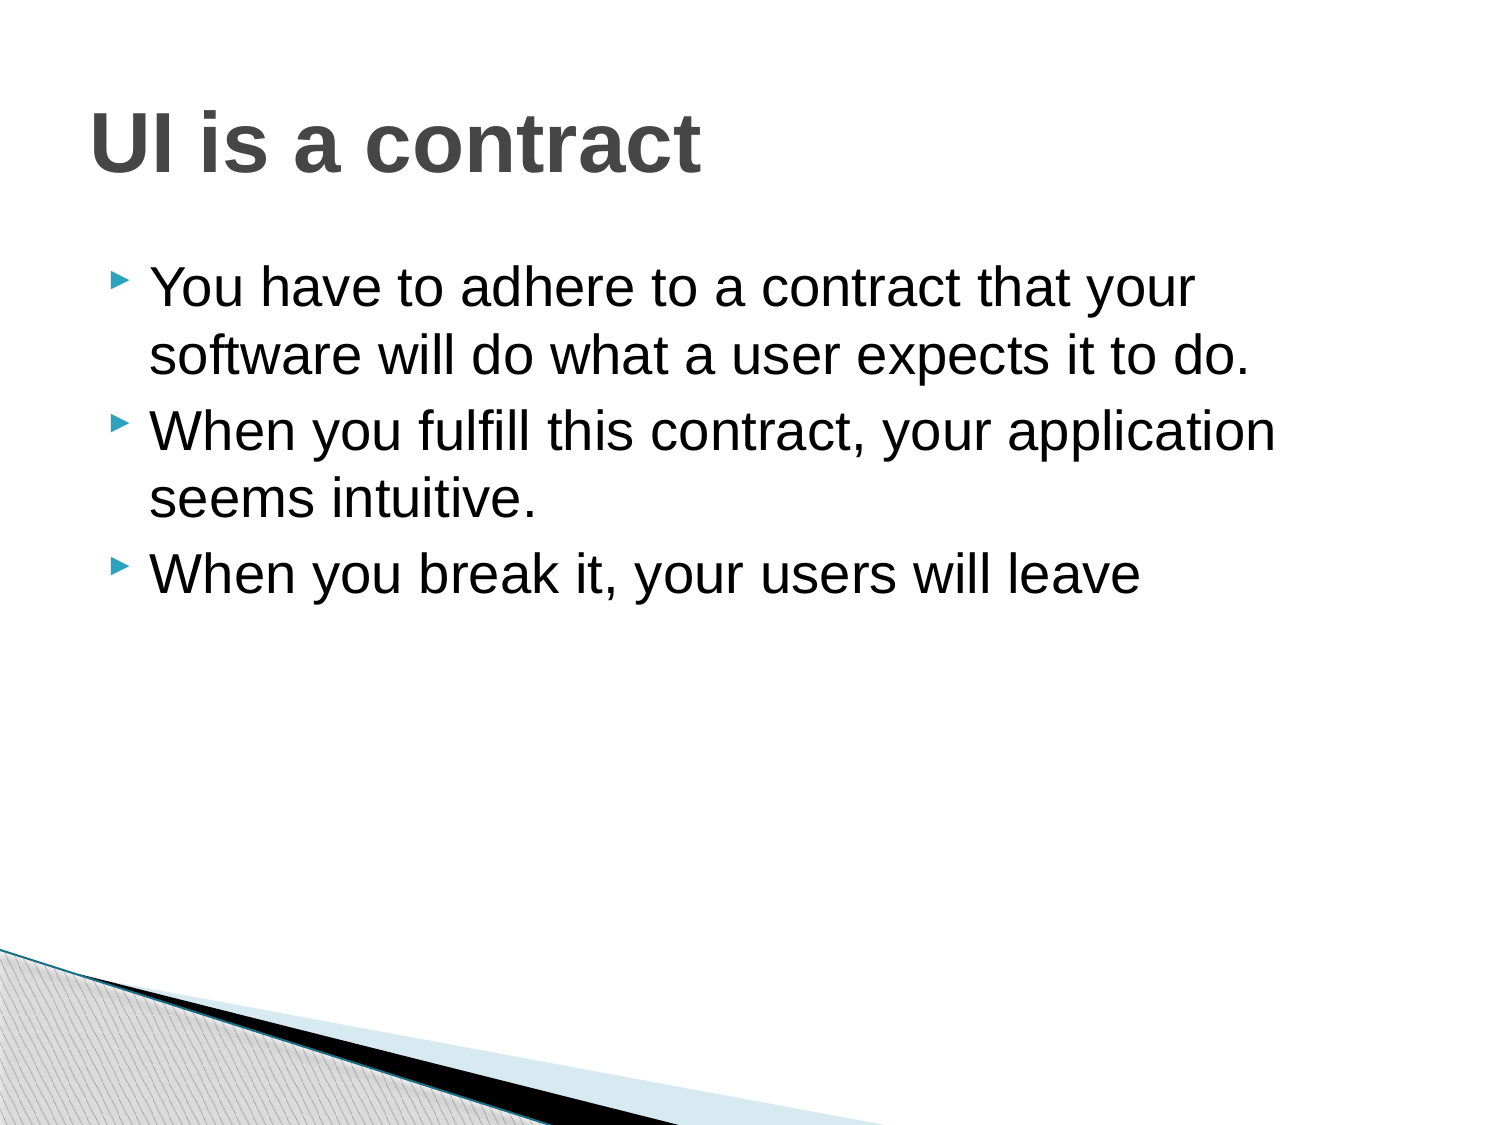

# UI is a contract
You have to adhere to a contract that your software will do what a user expects it to do.
When you fulfill this contract, your application seems intuitive.
When you break it, your users will leave